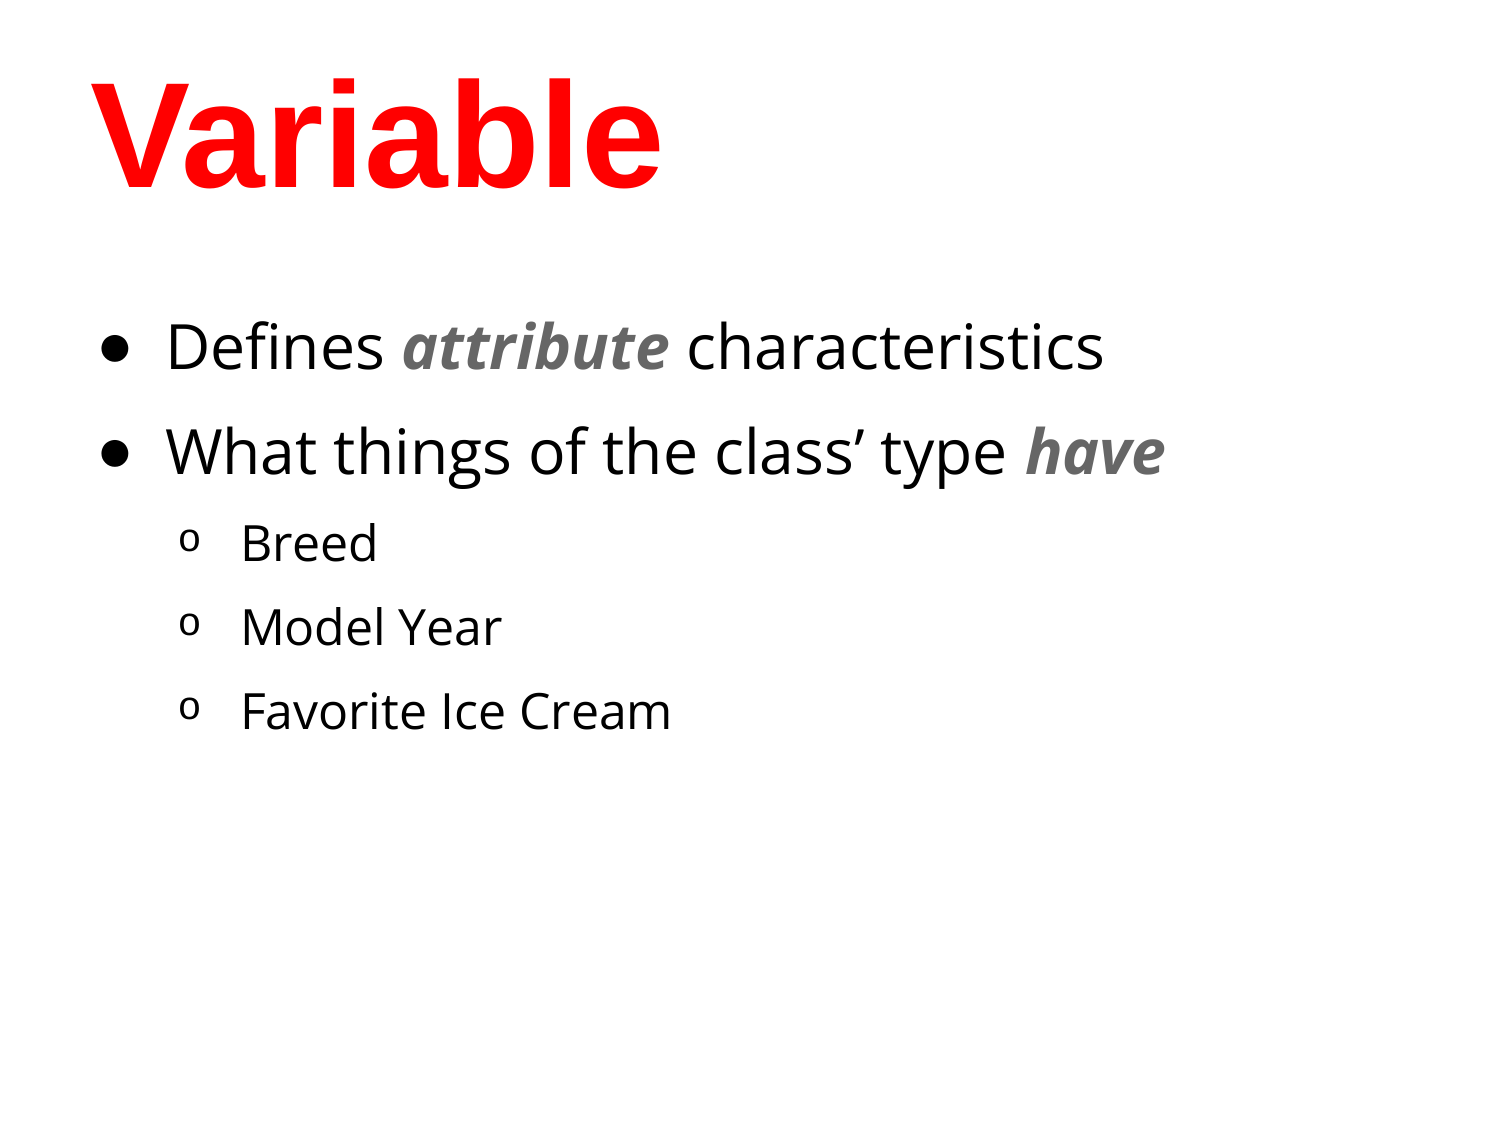

# Variable
Defines attribute characteristics
What things of the class’ type have
Breed
Model Year
Favorite Ice Cream